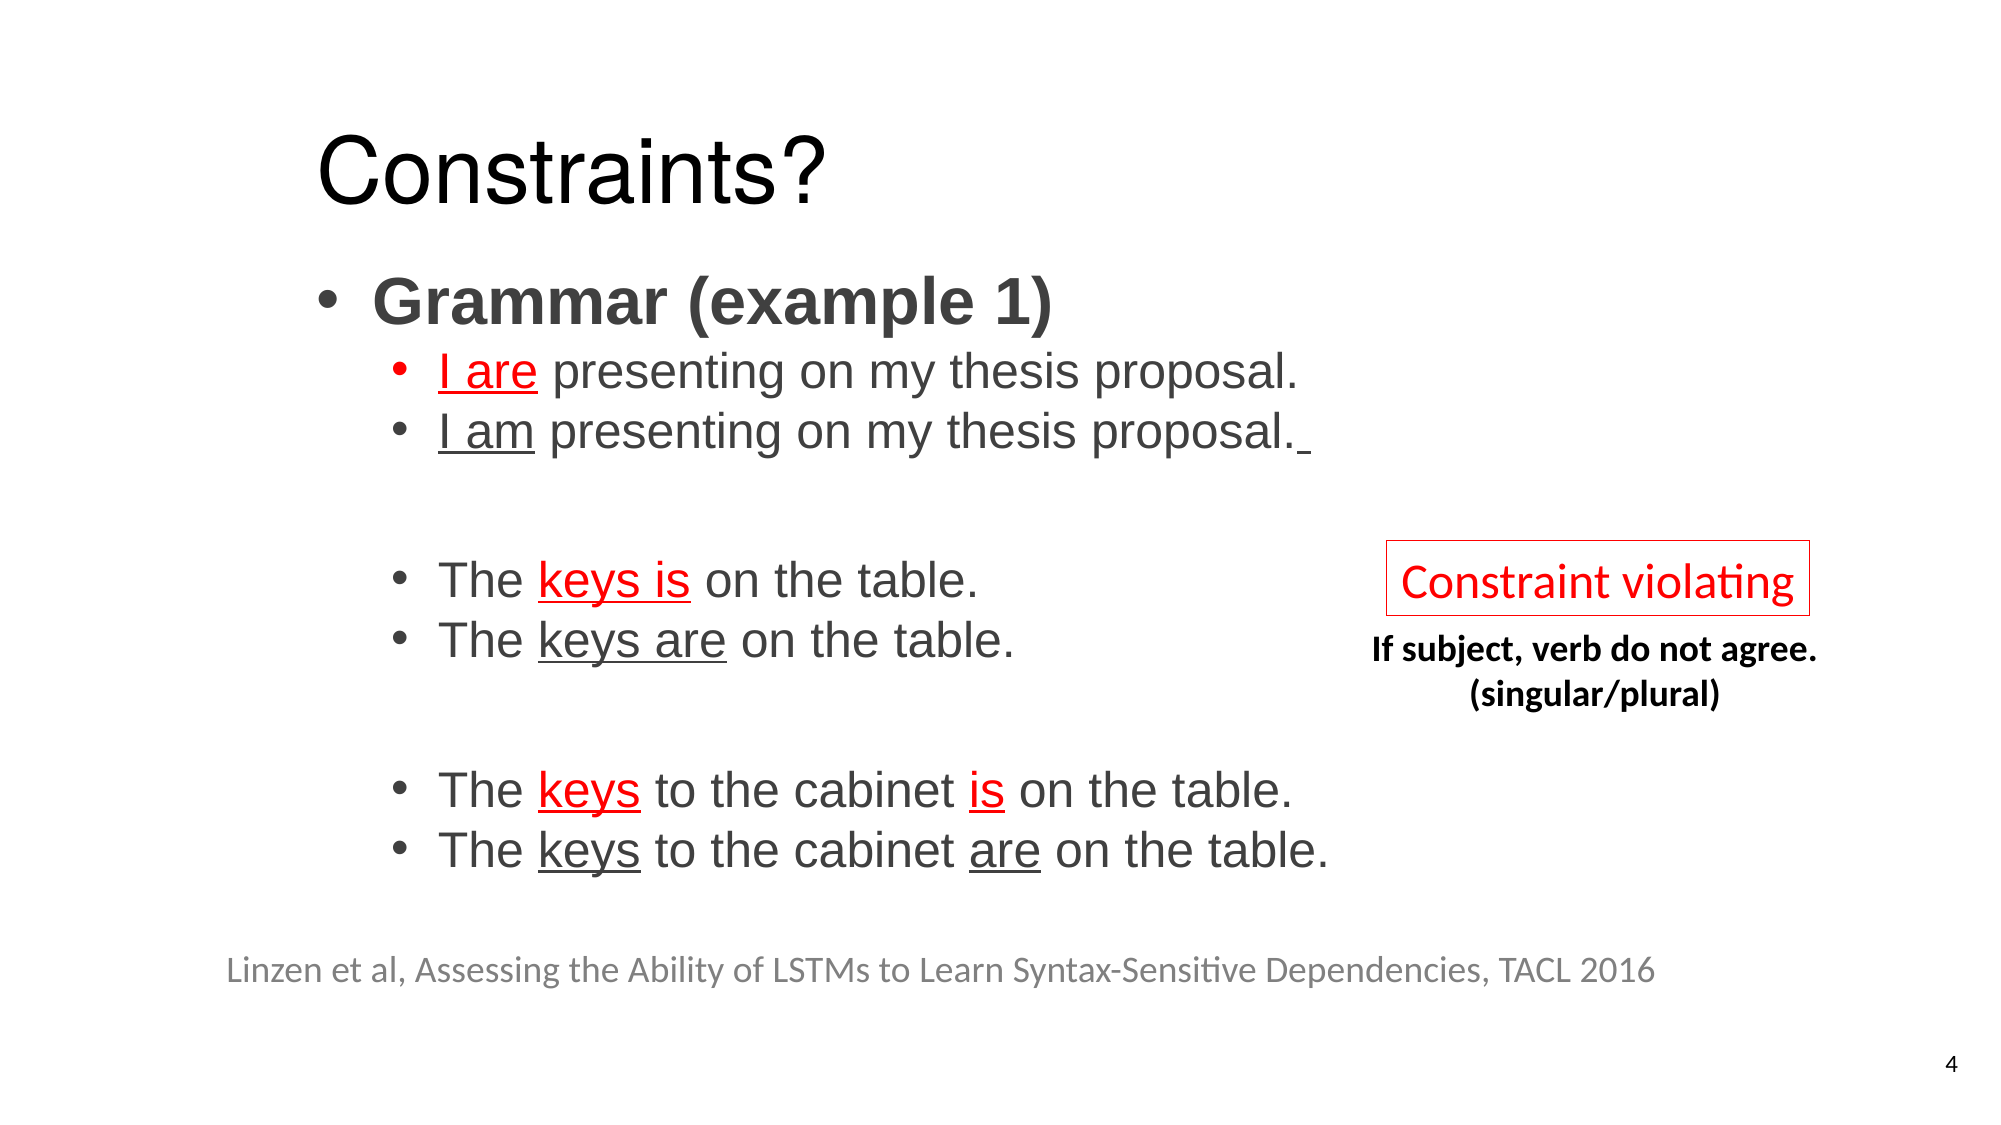

# Constraints?
Grammar (example 1)
I are presenting on my thesis proposal.
I am presenting on my thesis proposal.

The keys is on the table.
The keys are on the table.

The keys to the cabinet is on the table.
The keys to the cabinet are on the table.

Constraint violating
If subject, verb do not agree.
(singular/plural)
Linzen et al, Assessing the Ability of LSTMs to Learn Syntax-Sensitive Dependencies, TACL 2016
4